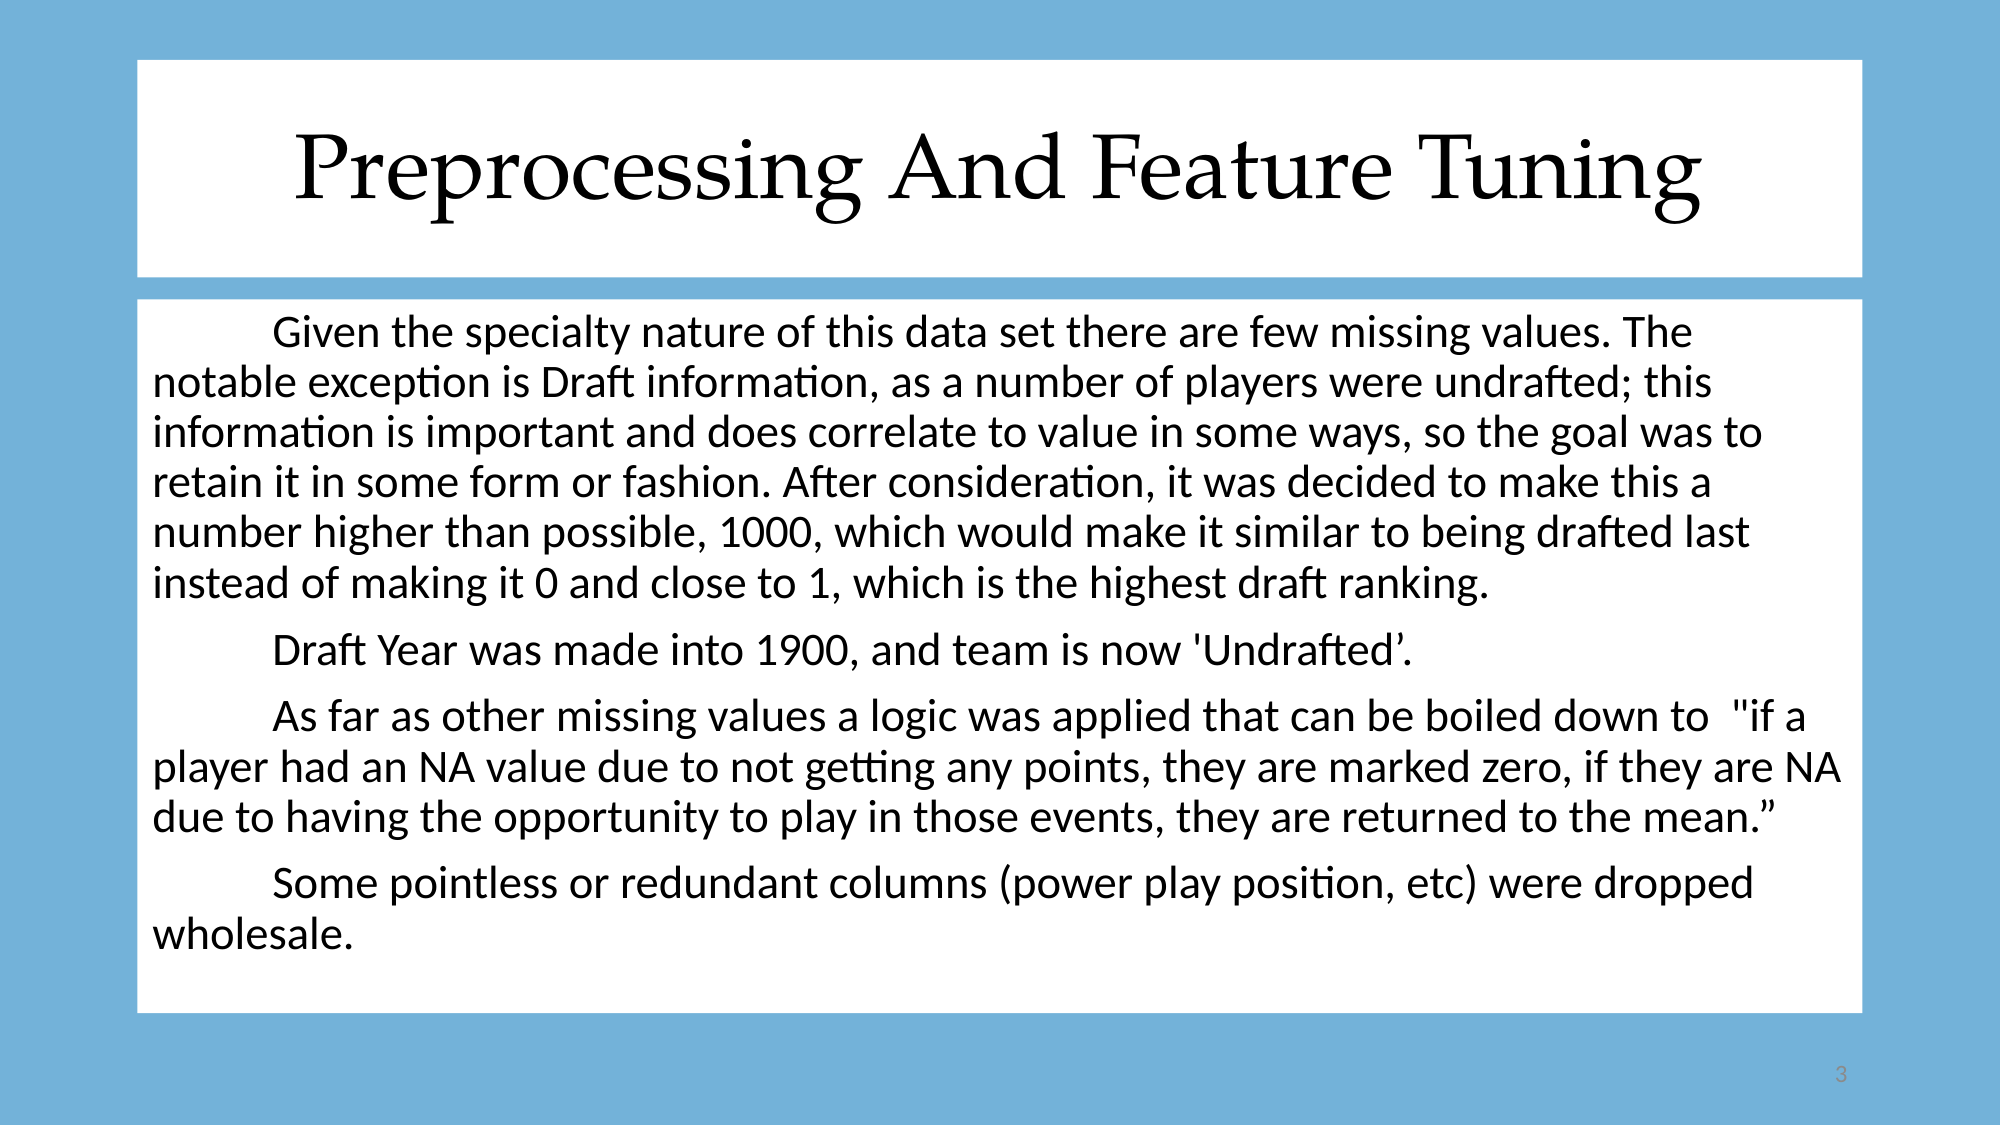

# Preprocessing And Feature Tuning
	Given the specialty nature of this data set there are few missing values. The notable exception is Draft information, as a number of players were undrafted; this information is important and does correlate to value in some ways, so the goal was to retain it in some form or fashion. After consideration, it was decided to make this a number higher than possible, 1000, which would make it similar to being drafted last instead of making it 0 and close to 1, which is the highest draft ranking.
	Draft Year was made into 1900, and team is now 'Undrafted’.
	As far as other missing values a logic was applied that can be boiled down to  "if a player had an NA value due to not getting any points, they are marked zero, if they are NA due to having the opportunity to play in those events, they are returned to the mean.”
	Some pointless or redundant columns (power play position, etc) were dropped wholesale.
3